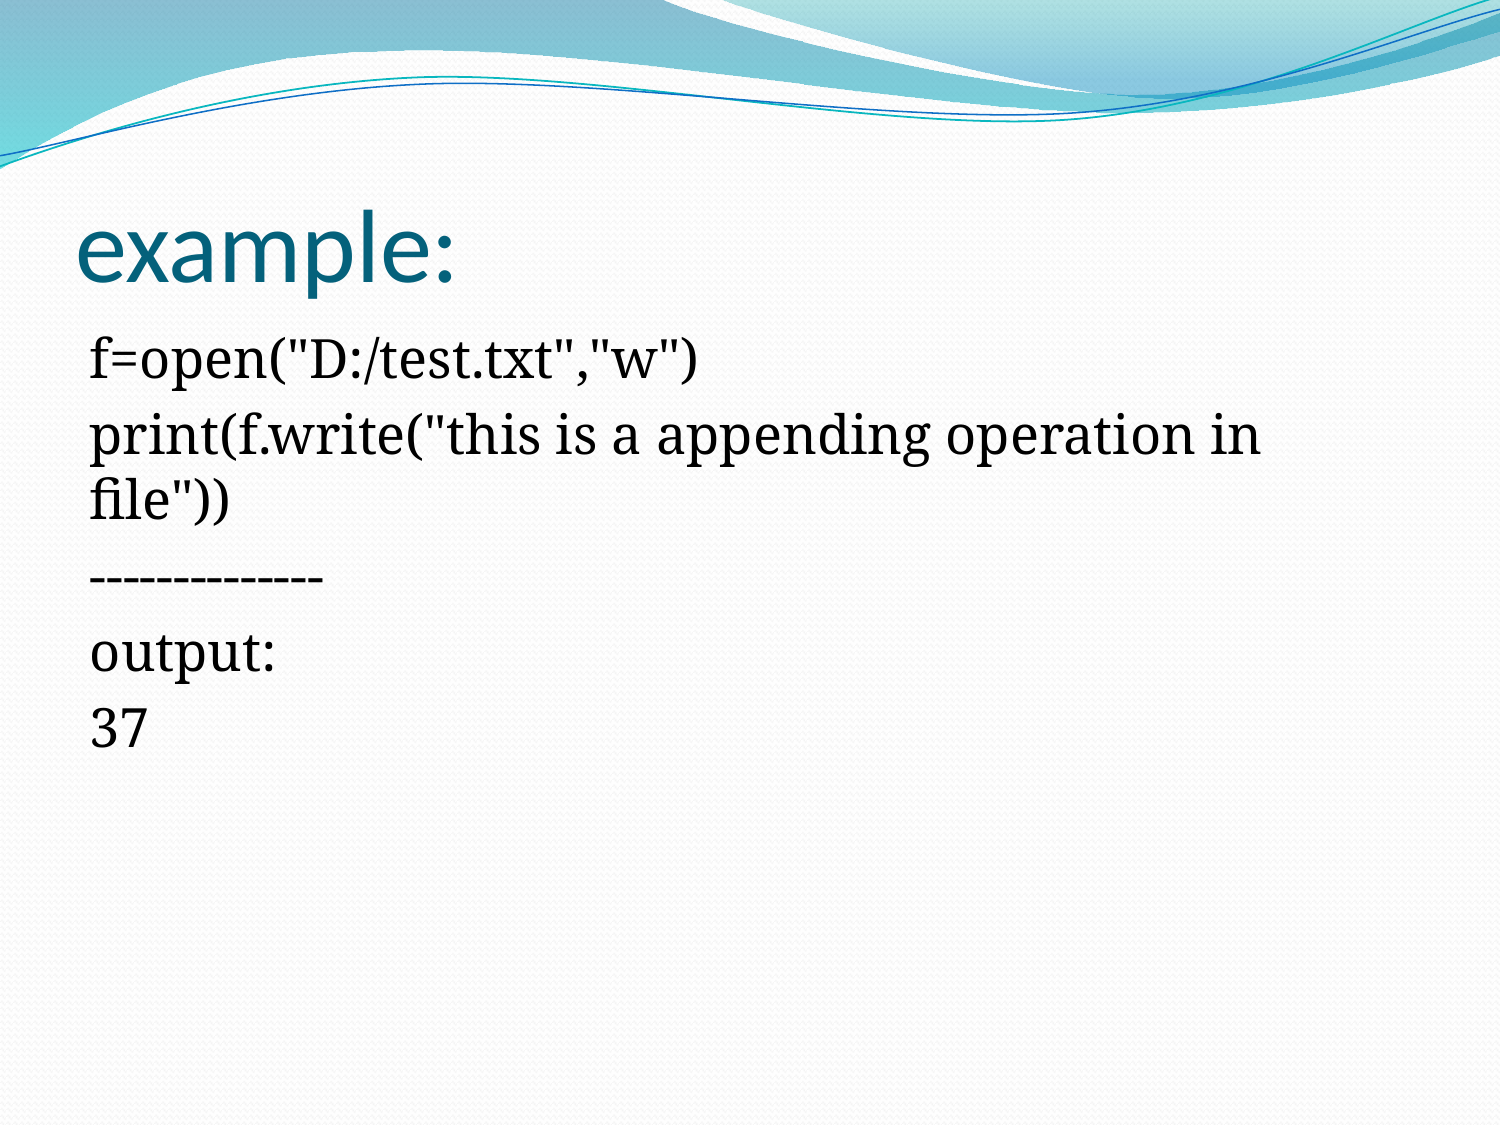

# example:
f=open("D:/test.txt","w")
print(f.write("this is a appending operation in file"))
--------------
output:
37